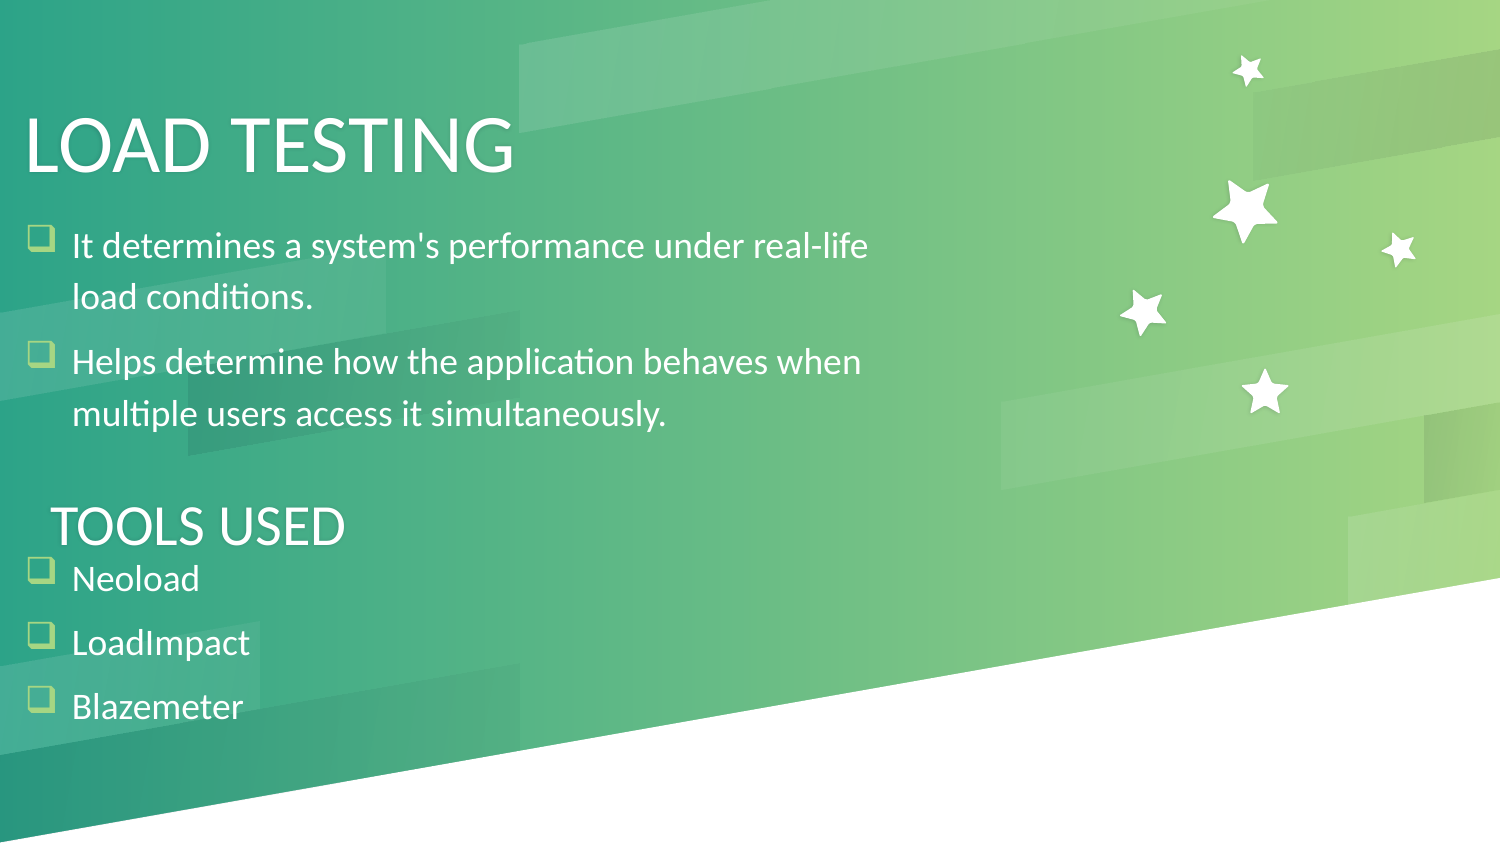

LOAD TESTING

It determines a system's performance under real-life load conditions.
Helps determine how the application behaves when multiple users access it simultaneously.

TOOLS USED
Neoload
LoadImpact
Blazemeter